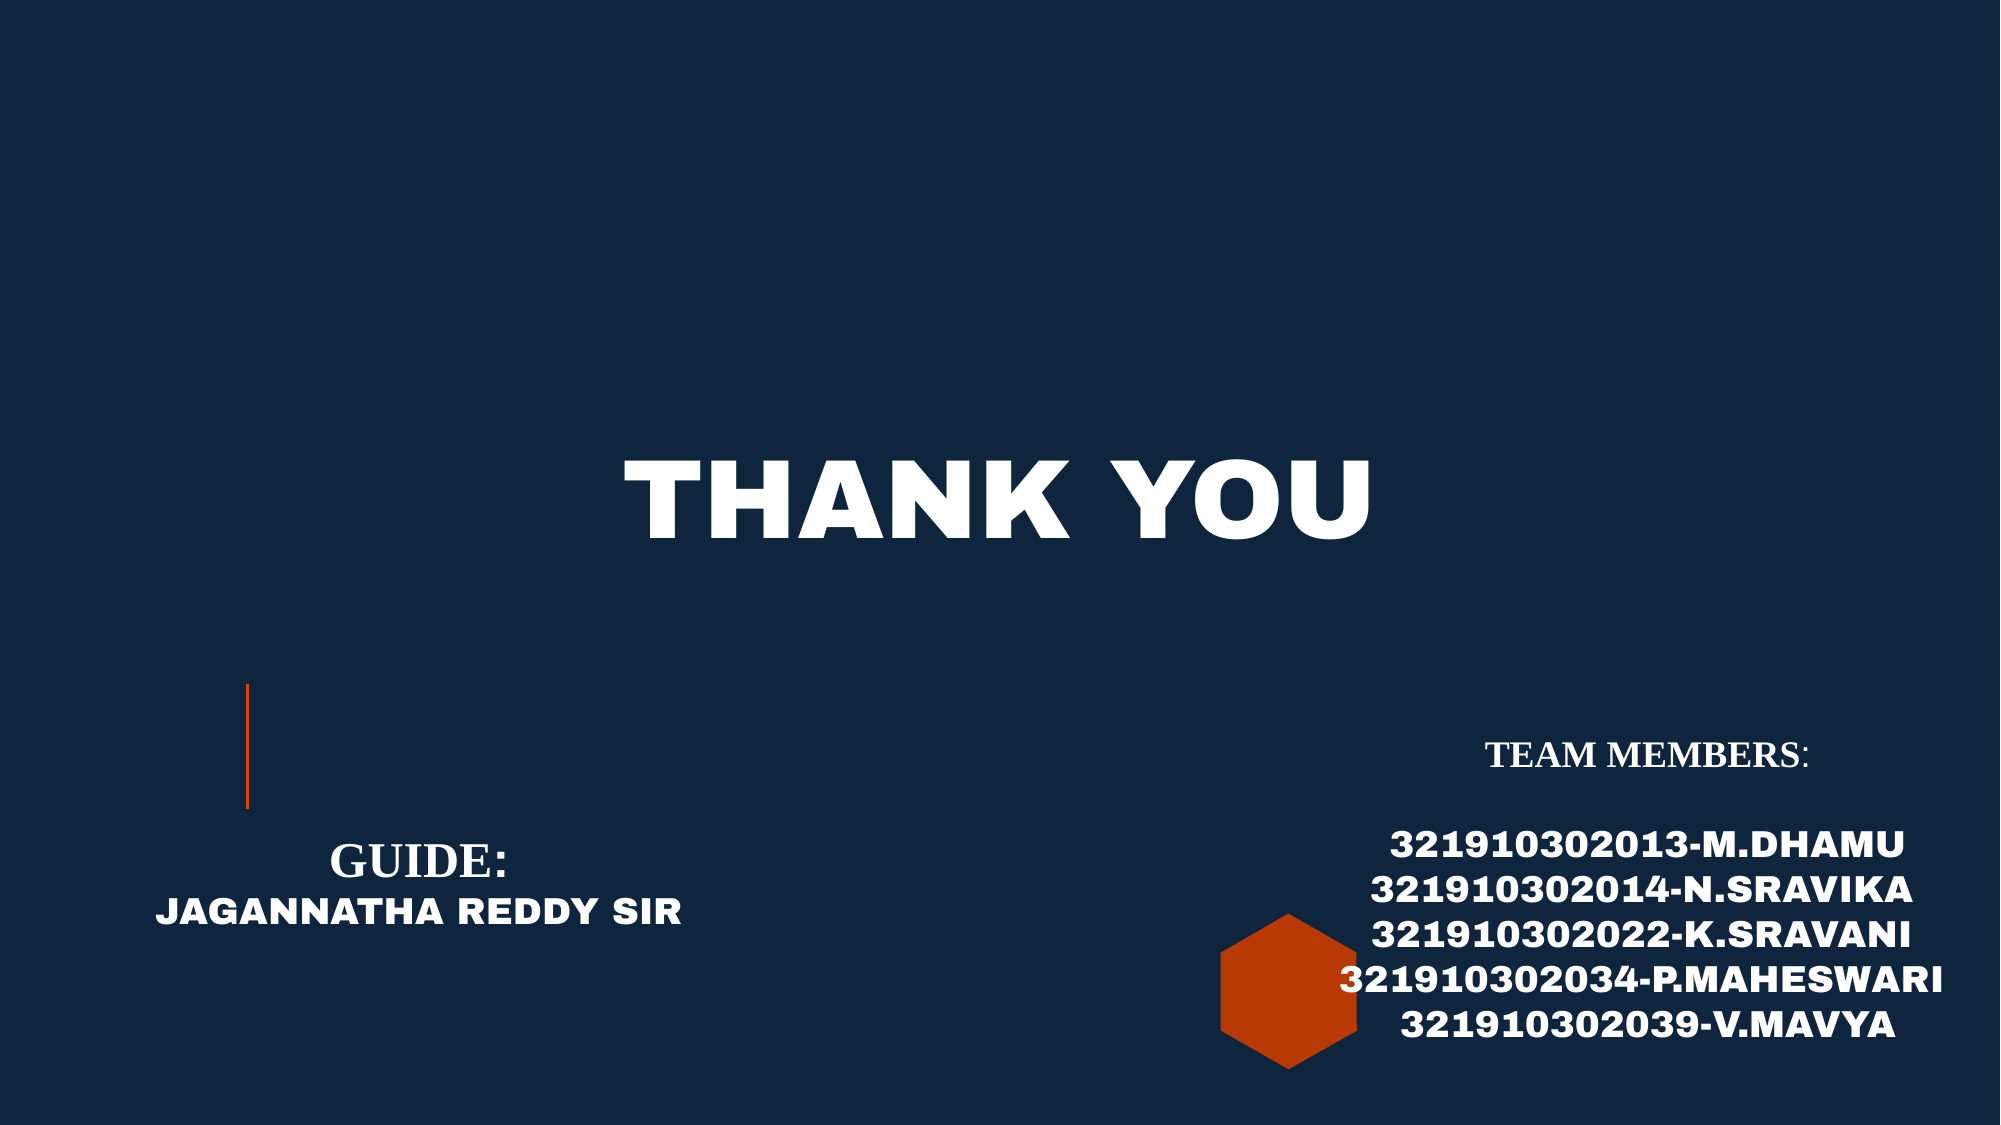

THANK YOU
TEAM MEMBERS:

321910302013-M.DHAMU
321910302014-N.SRAVIKA
321910302022-K.SRAVANI
321910302034-P.MAHESWARI
321910302039-V.MAVYA
GUIDE:
JAGANNATHA REDDY SIR